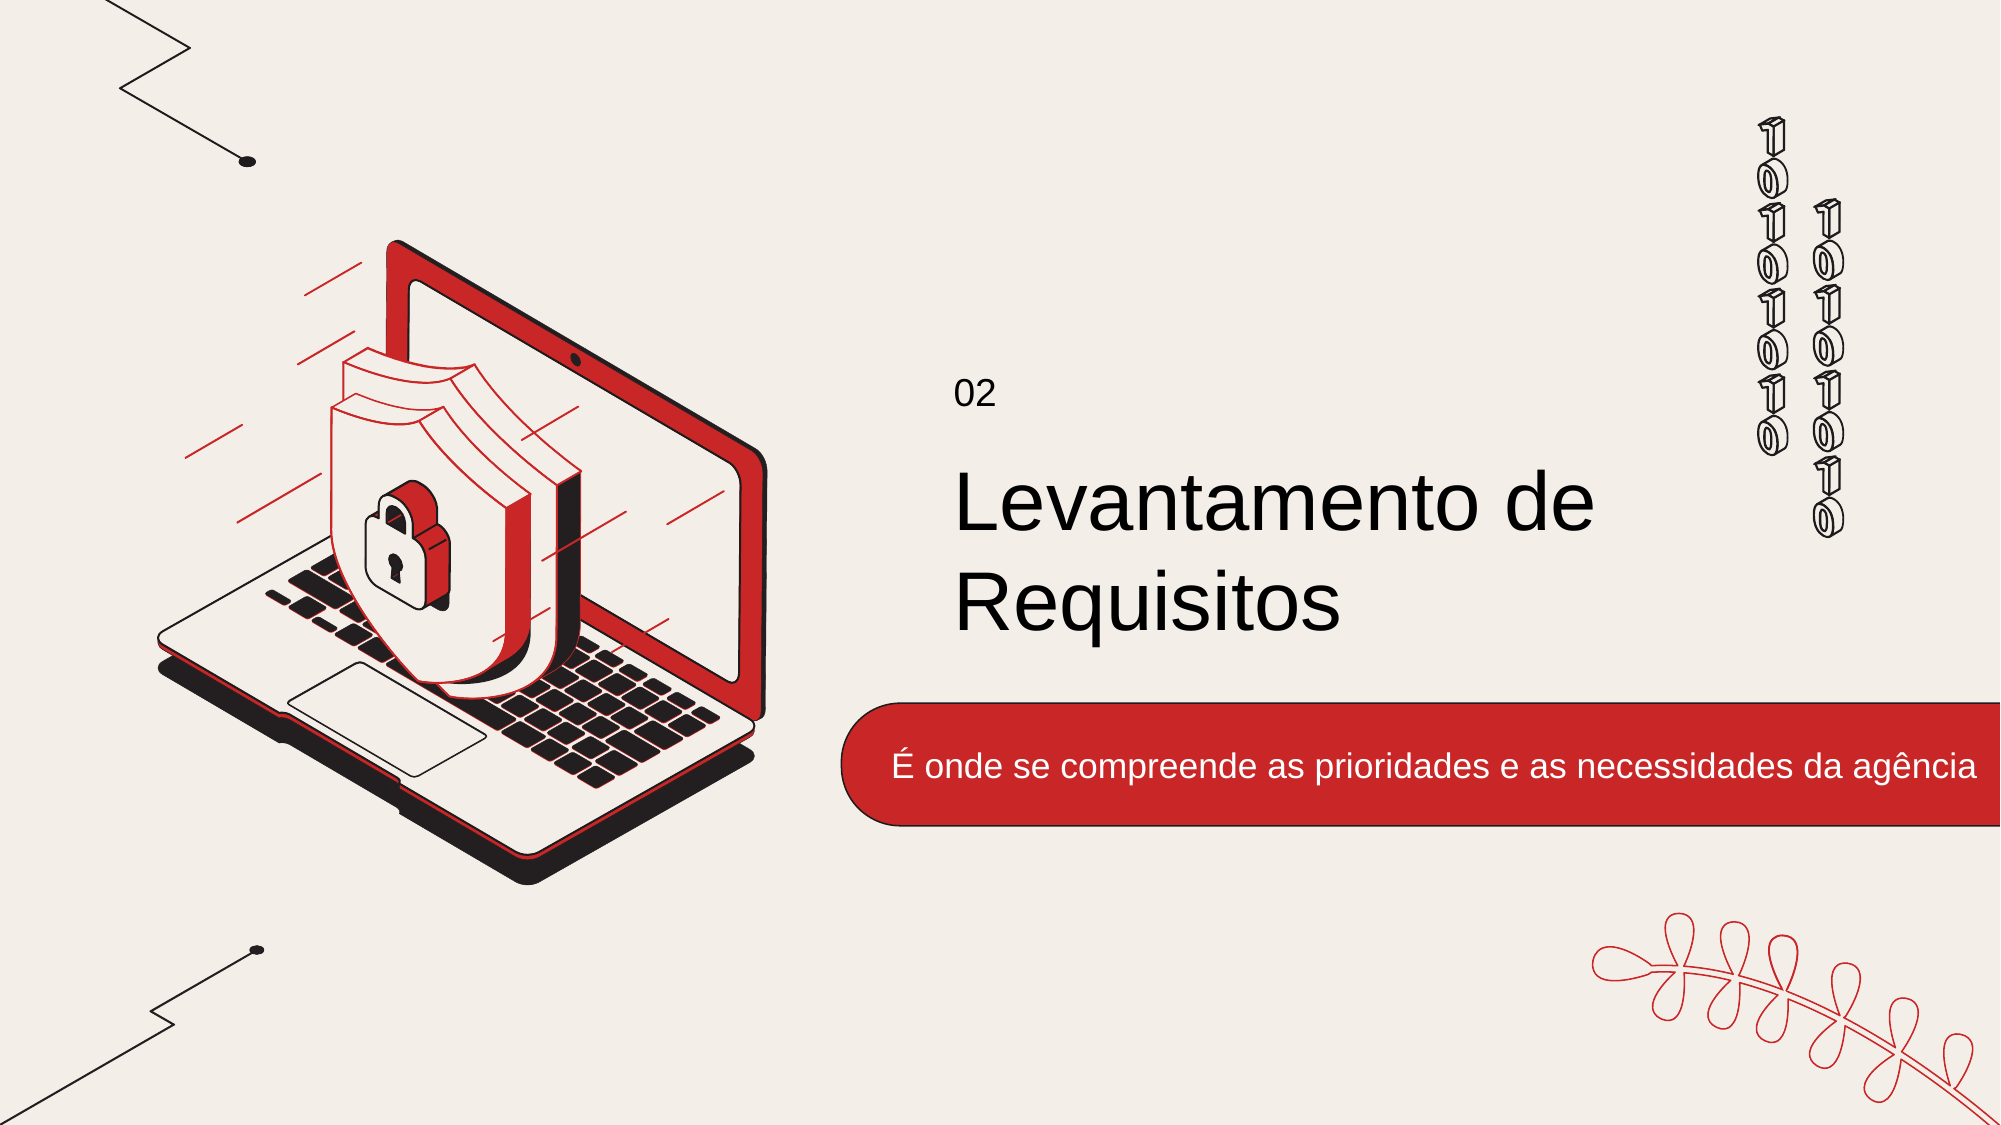

02
# Levantamento de Requisitos
É onde se compreende as prioridades e as necessidades da agência